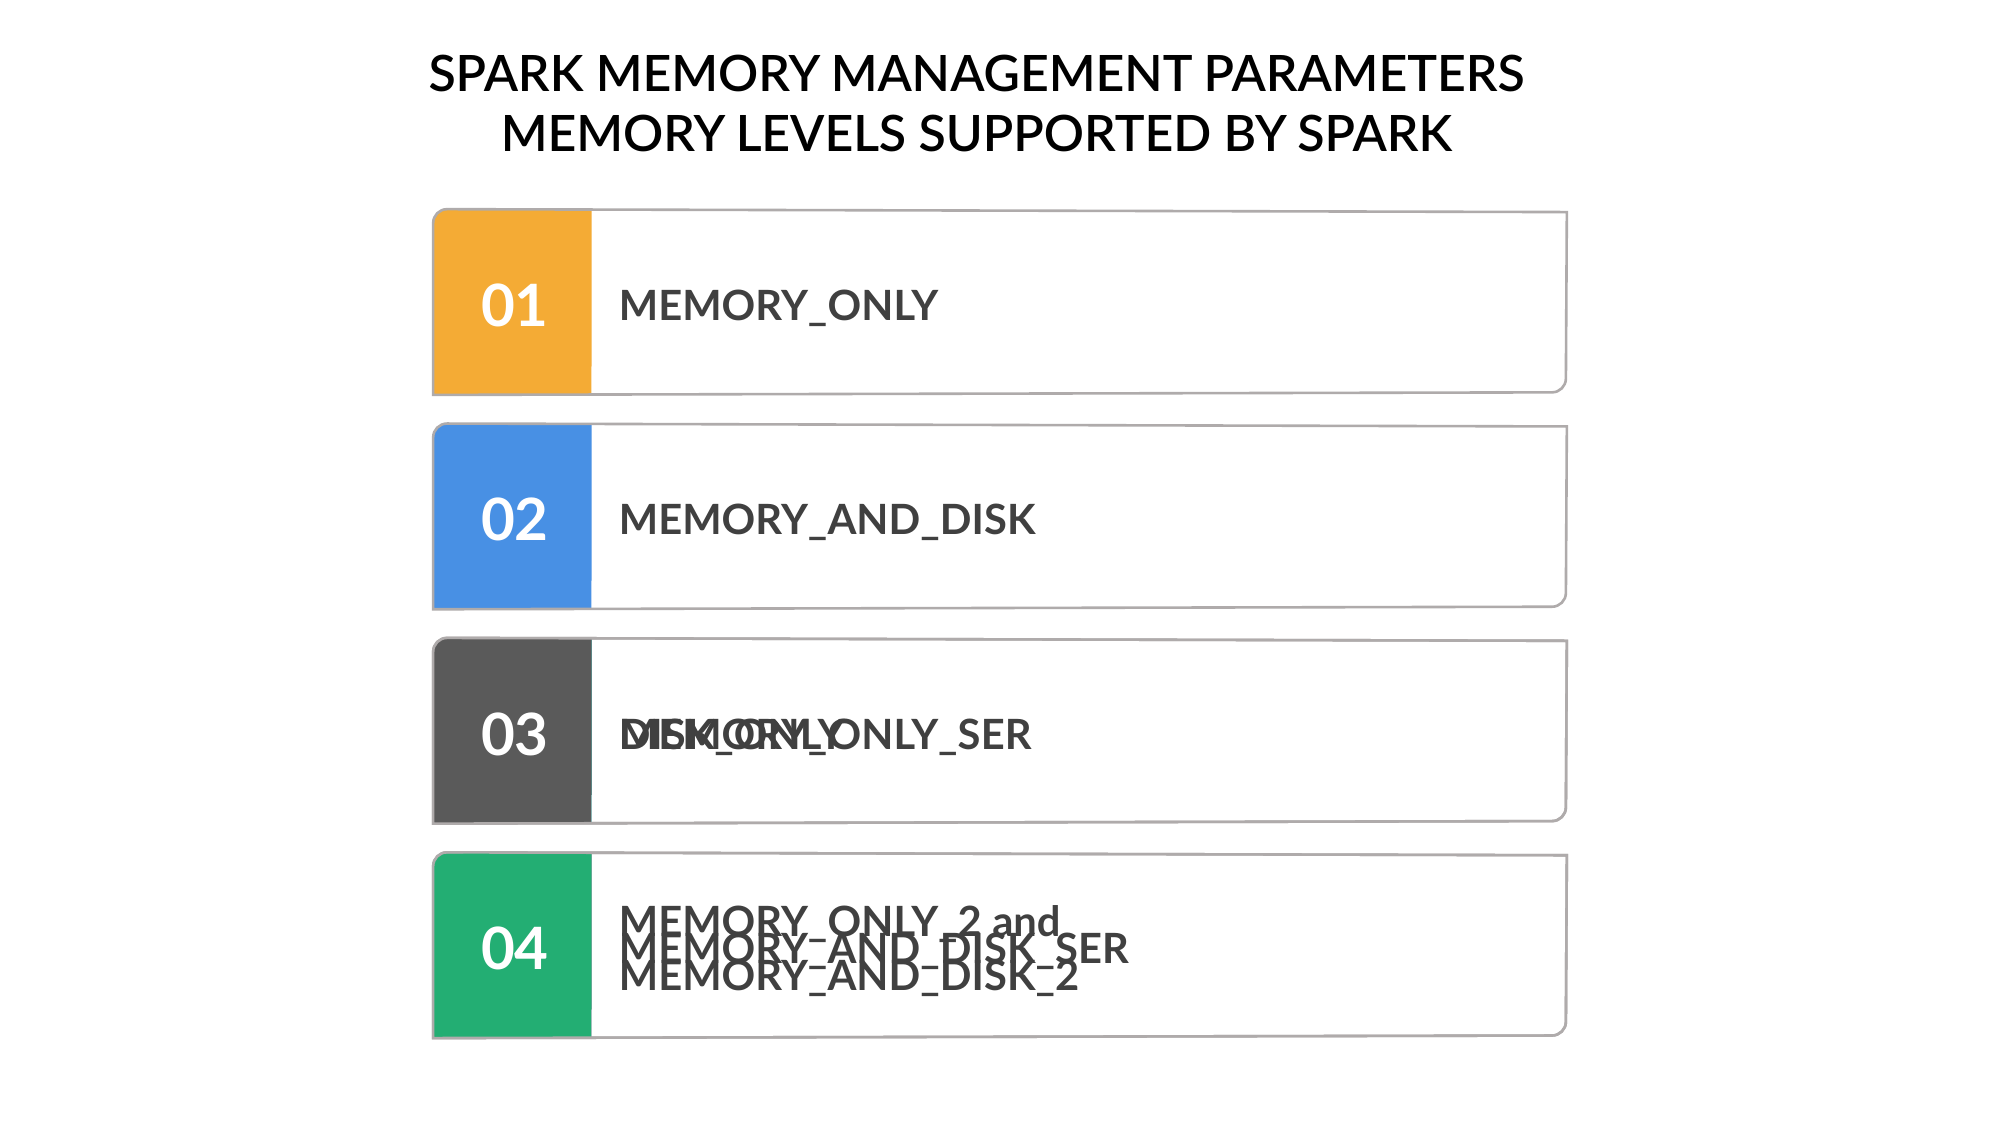

SPARK MEMORY MANAGEMENT PARAMETERS
MEMORY LEVELS SUPPORTED BY SPARK

MEMORY_ONLY
01

MEMORY_AND_DISK
02

DISK_ONLY
05

MEMORY_ONLY_SER
03

MEMORY_ONLY_2 and MEMORY_AND_DISK_2
06

MEMORY_AND_DISK_SER
04